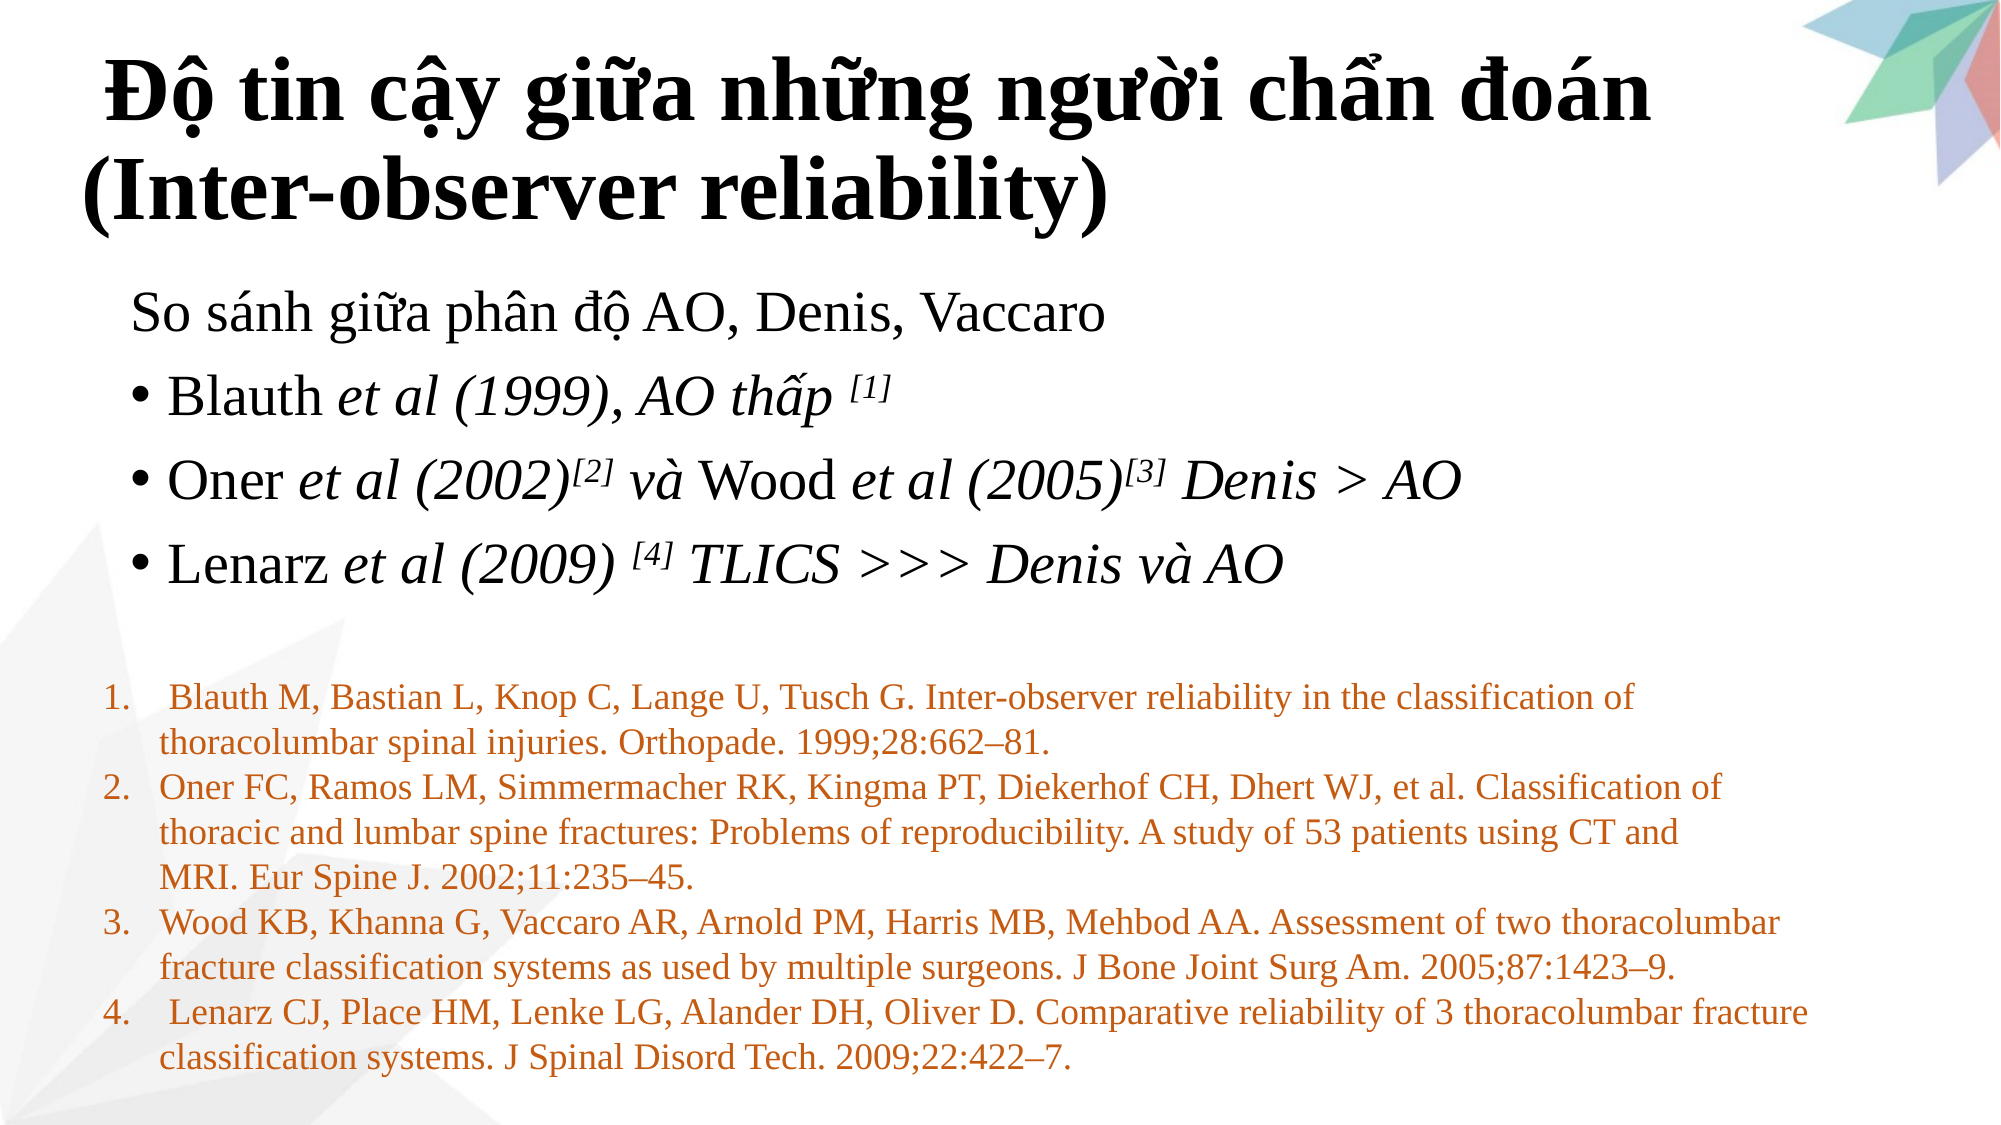

# Độ tin cậy giữa những người chẩn đoán (Inter-observer reliability)
So sánh giữa phân độ AO, Denis, Vaccaro
Blauth et al (1999), AO thấp [1]
Oner et al (2002)[2] và Wood et al (2005)[3] Denis > AO
Lenarz et al (2009) [4] TLICS >>> Denis và AO
 Blauth M, Bastian L, Knop C, Lange U, Tusch G. Inter-observer reliability in the classification of thoracolumbar spinal injuries. Orthopade. 1999;28:662–81.
Oner FC, Ramos LM, Simmermacher RK, Kingma PT, Diekerhof CH, Dhert WJ, et al. Classification of thoracic and lumbar spine fractures: Problems of reproducibility. A study of 53 patients using CT and MRI. Eur Spine J. 2002;11:235–45.
Wood KB, Khanna G, Vaccaro AR, Arnold PM, Harris MB, Mehbod AA. Assessment of two thoracolumbar fracture classification systems as used by multiple surgeons. J Bone Joint Surg Am. 2005;87:1423–9.
 Lenarz CJ, Place HM, Lenke LG, Alander DH, Oliver D. Comparative reliability of 3 thoracolumbar fracture classification systems. J Spinal Disord Tech. 2009;22:422–7.